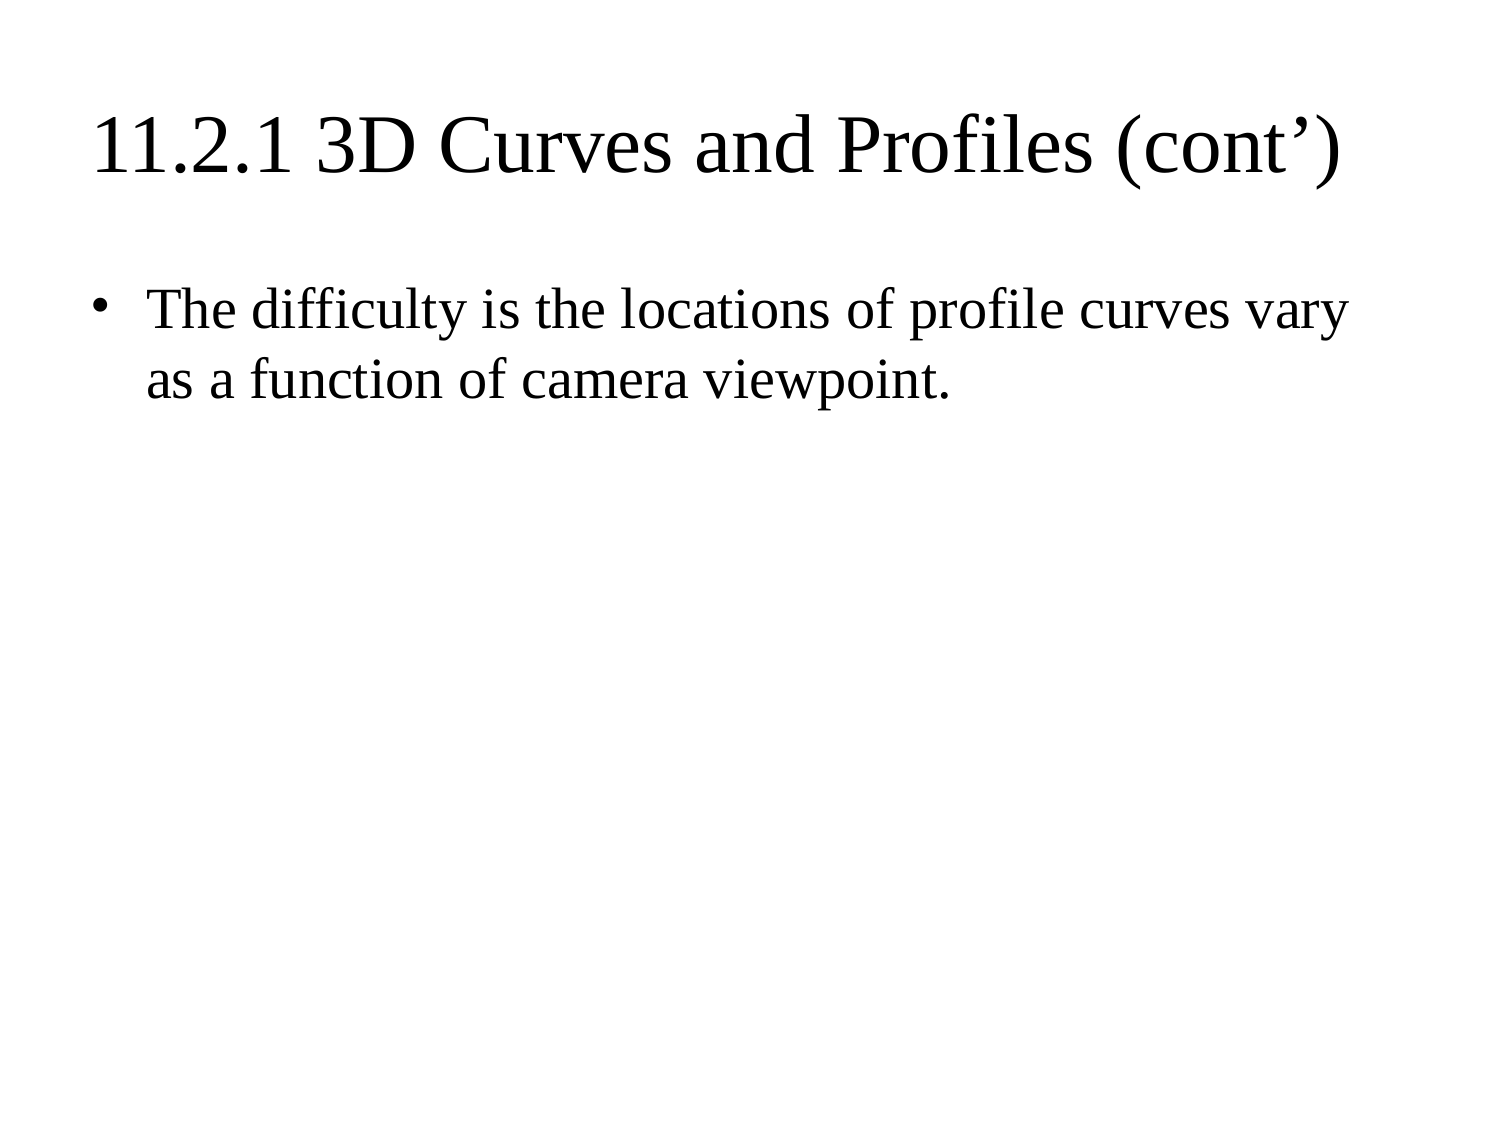

# 11.2.1 3D Curves and Profiles (cont’)
The difficulty is the locations of profile curves vary as a function of camera viewpoint.